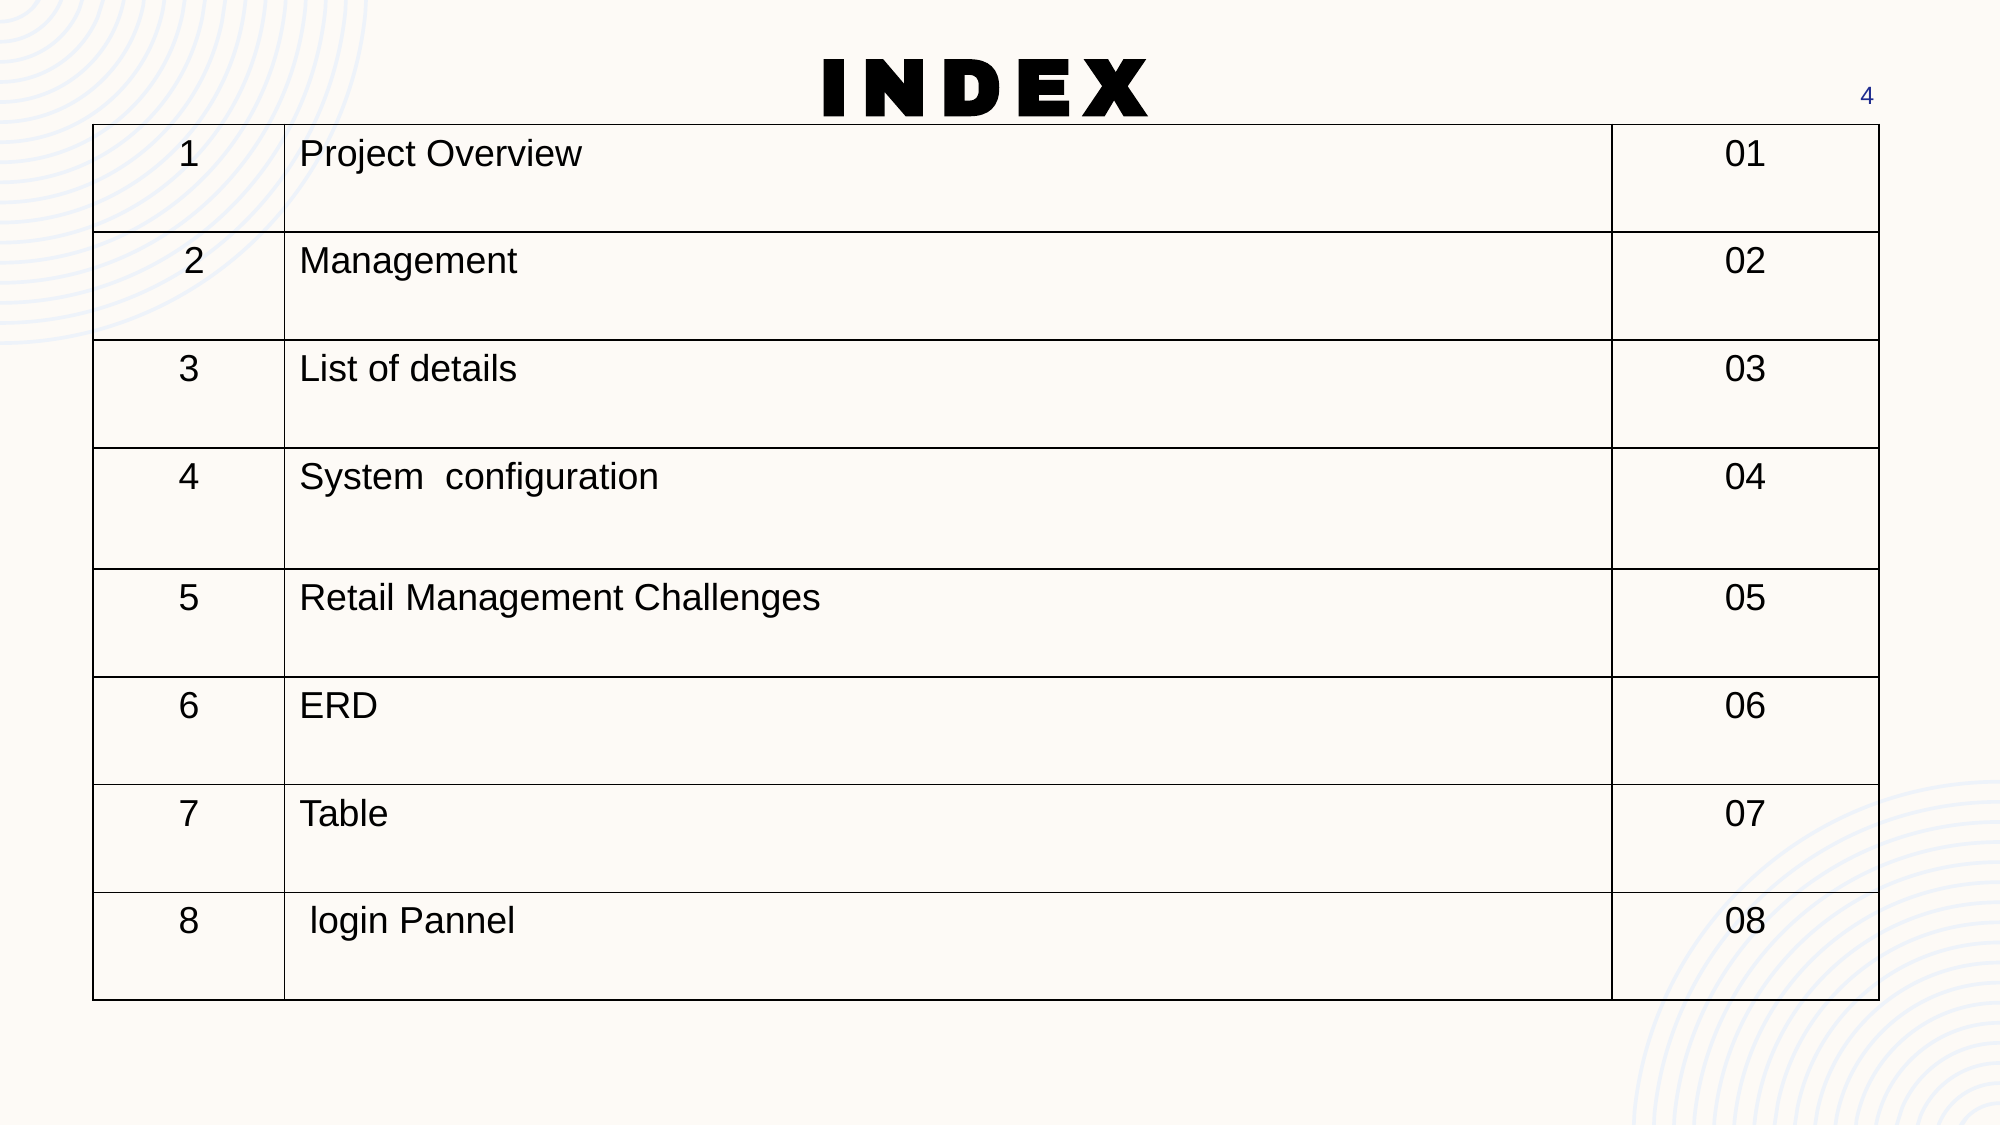

# Index
4
| 1 | Project Overview | 01 |
| --- | --- | --- |
| 2 | Management | 02 |
| 3 | List of details | 03 |
| 4 | System configuration | 04 |
| 5 | Retail Management Challenges | 05 |
| 6 | ERD | 06 |
| 7 | Table | 07 |
| 8 | login Pannel | 08 |